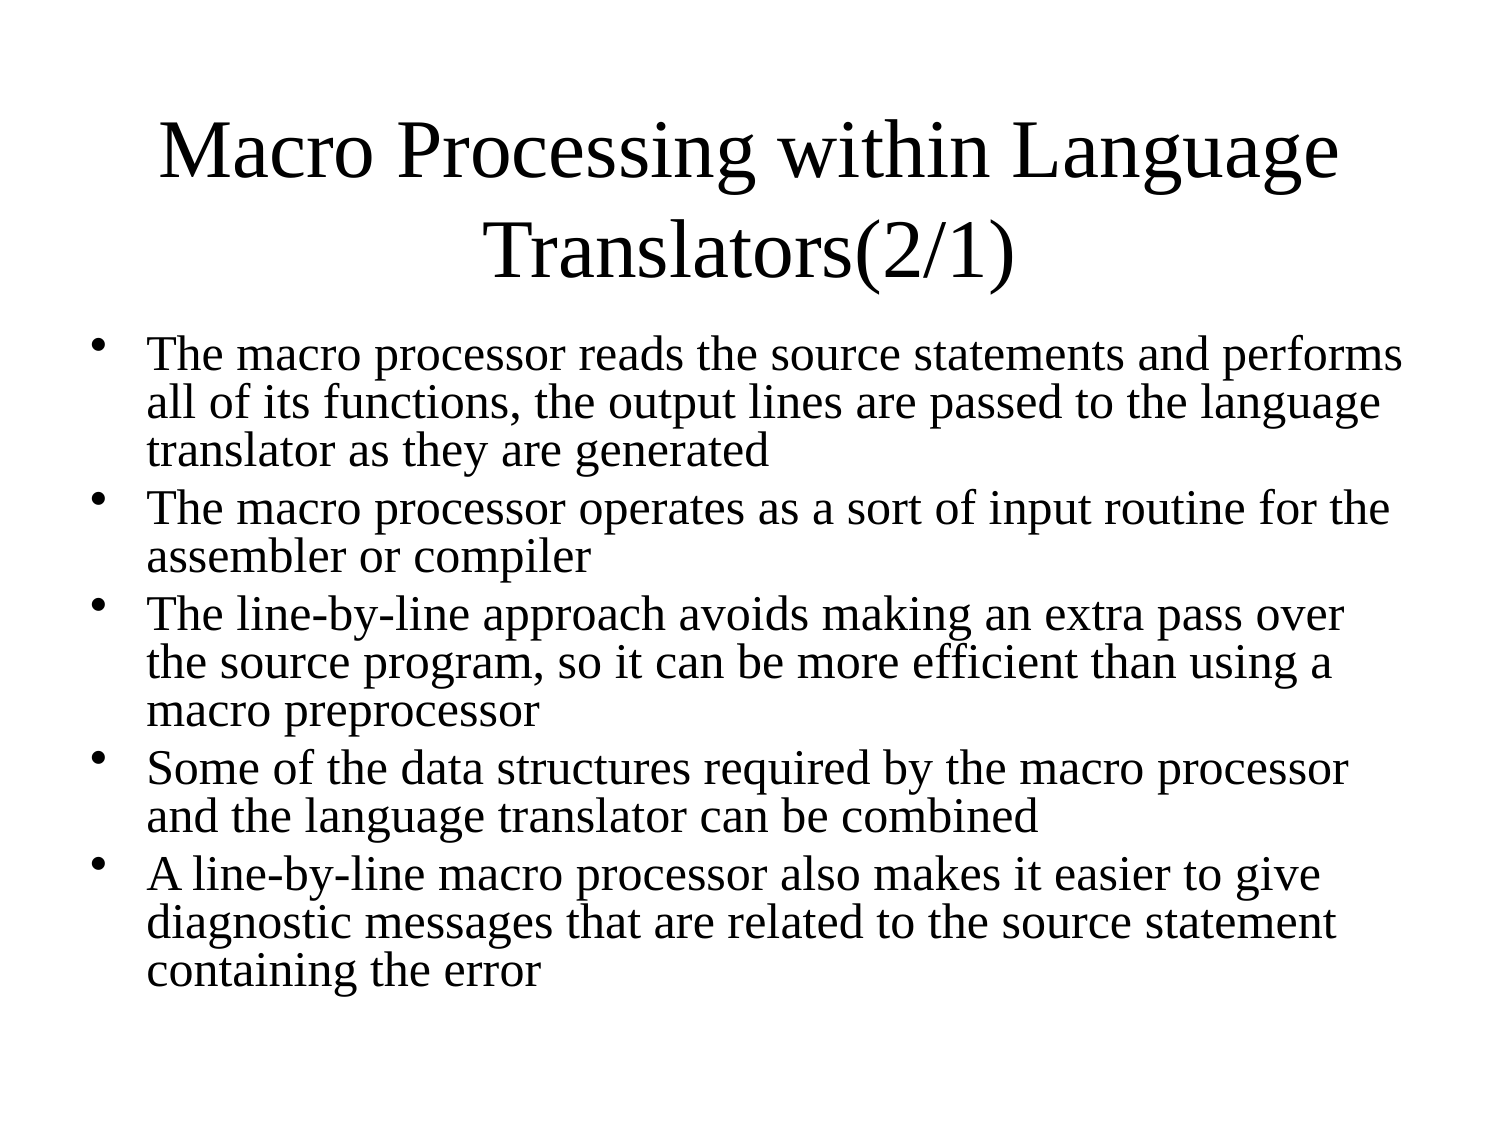

# Macro Processing within Language Translators(2/1)
The macro processor reads the source statements and performs all of its functions, the output lines are passed to the language translator as they are generated
The macro processor operates as a sort of input routine for the assembler or compiler
The line-by-line approach avoids making an extra pass over the source program, so it can be more efficient than using a macro preprocessor
Some of the data structures required by the macro processor and the language translator can be combined
A line-by-line macro processor also makes it easier to give diagnostic messages that are related to the source statement containing the error